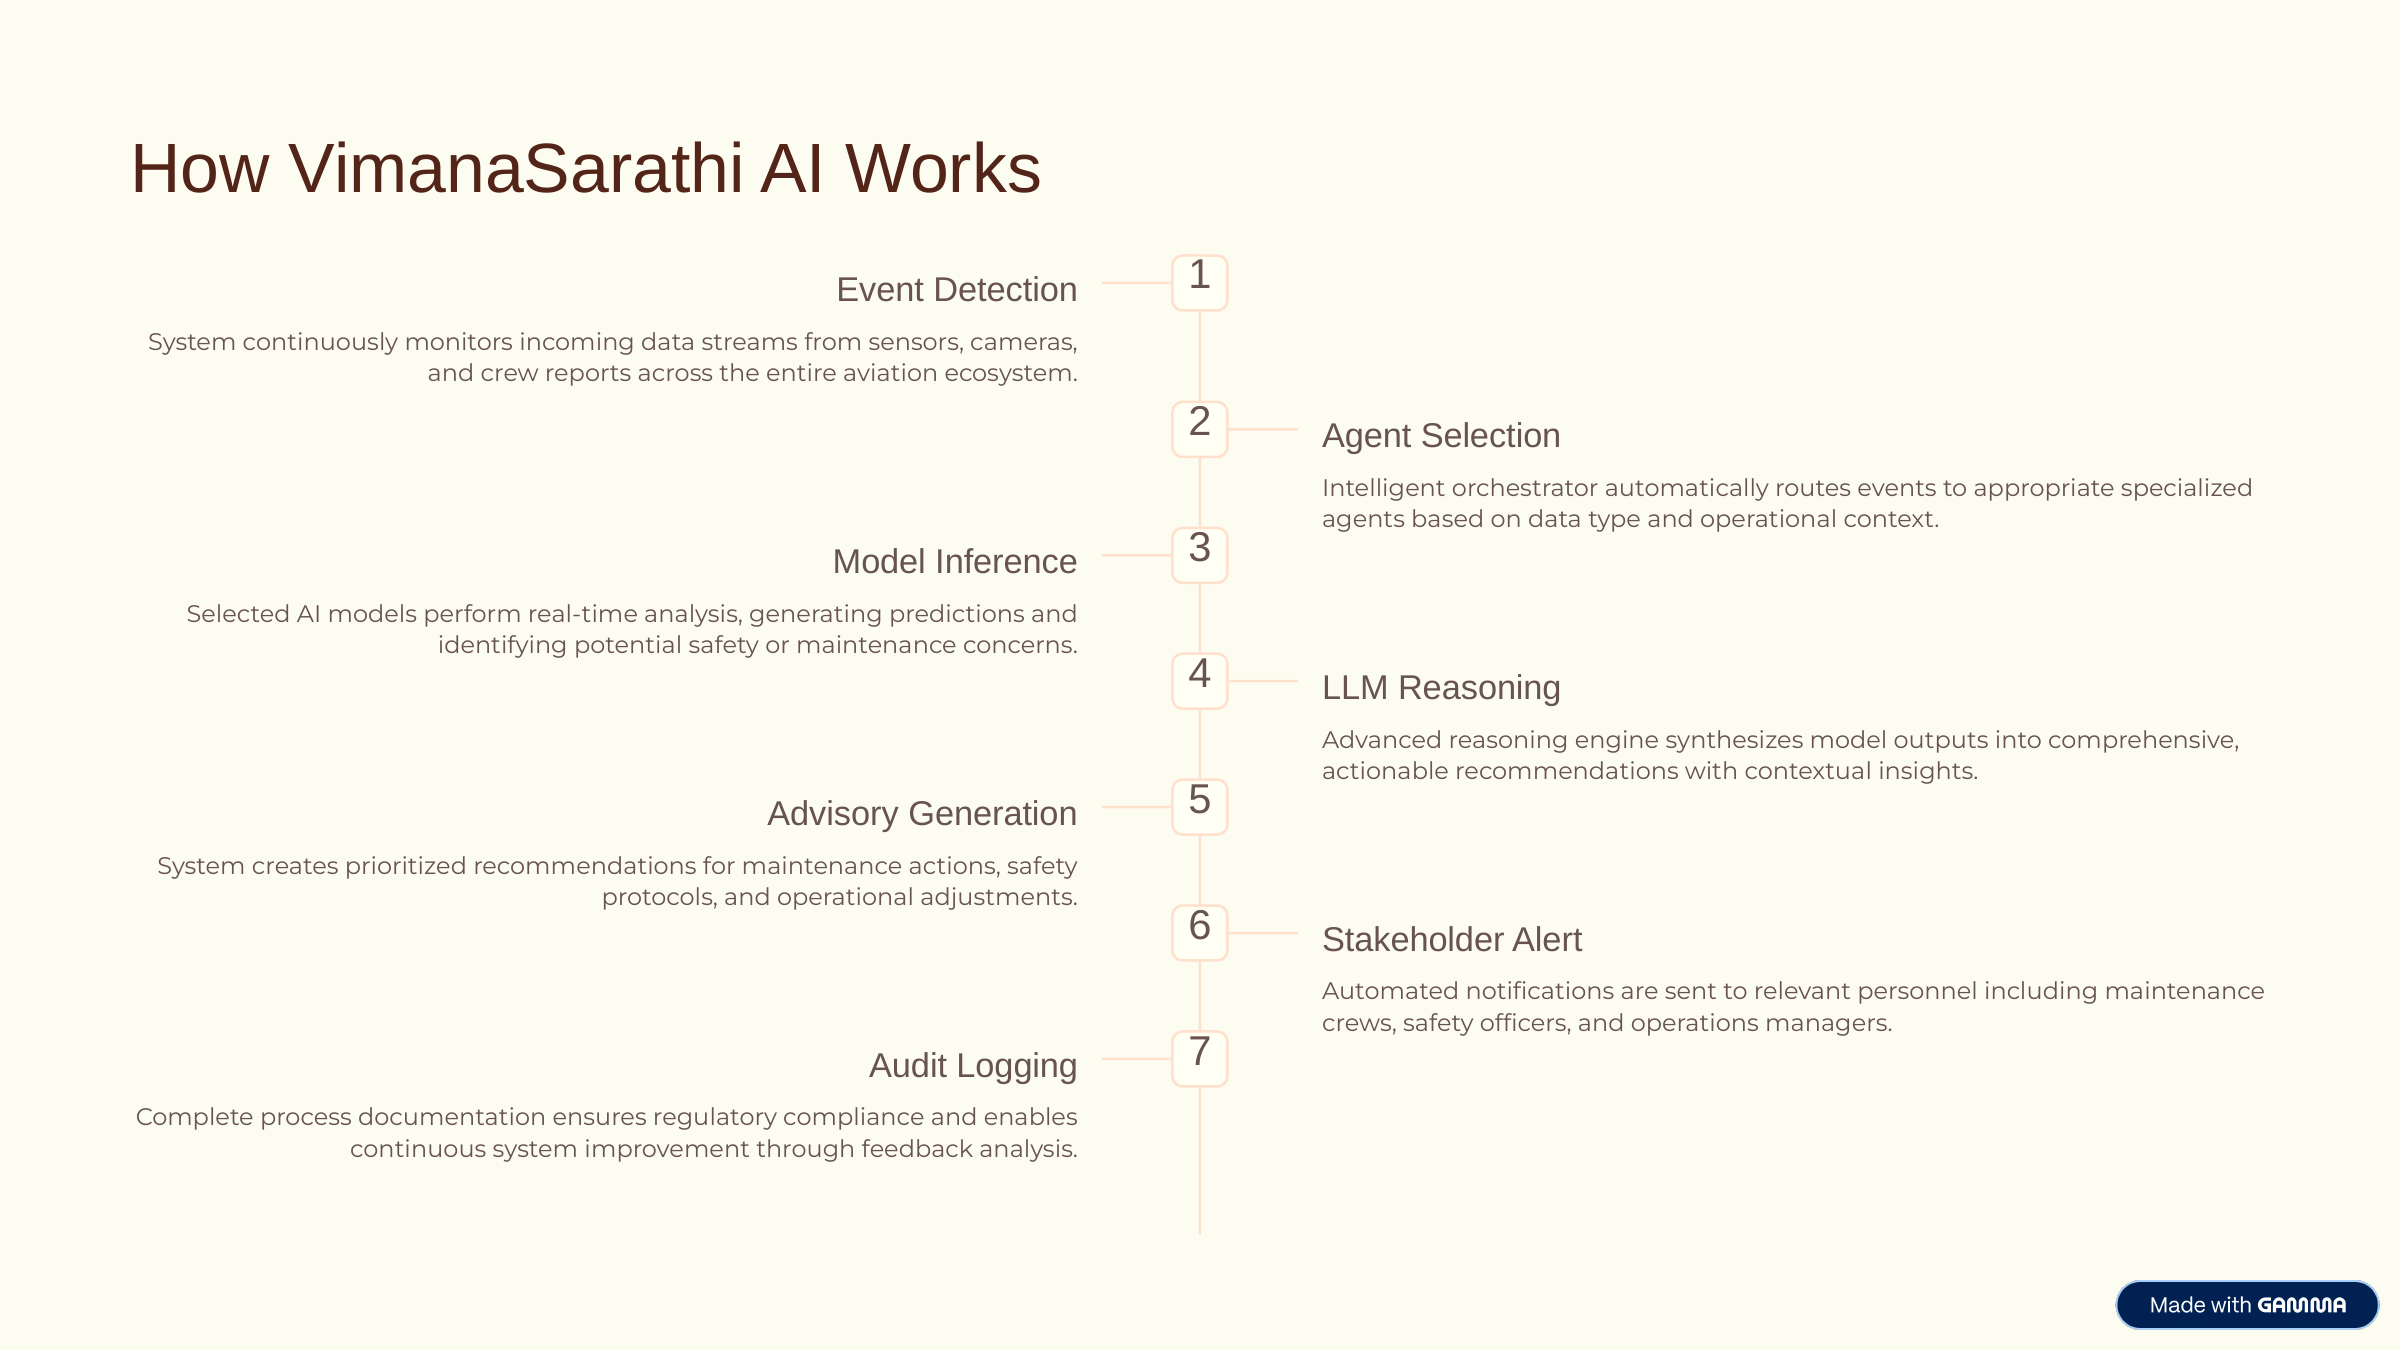

How VimanaSarathi AI Works

1
Event Detection

System continuously monitors incoming data streams from sensors, cameras, and crew reports across the entire aviation ecosystem.

2
Agent Selection

Intelligent orchestrator automatically routes events to appropriate specialized agents based on data type and operational context.

3
Model Inference

Selected AI models perform real-time analysis, generating predictions and identifying potential safety or maintenance concerns.

4
LLM Reasoning

Advanced reasoning engine synthesizes model outputs into comprehensive, actionable recommendations with contextual insights.

5
Advisory Generation

System creates prioritized recommendations for maintenance actions, safety protocols, and operational adjustments.

6
Stakeholder Alert

Automated notifications are sent to relevant personnel including maintenance crews, safety officers, and operations managers.

7
Audit Logging

Complete process documentation ensures regulatory compliance and enables continuous system improvement through feedback analysis.